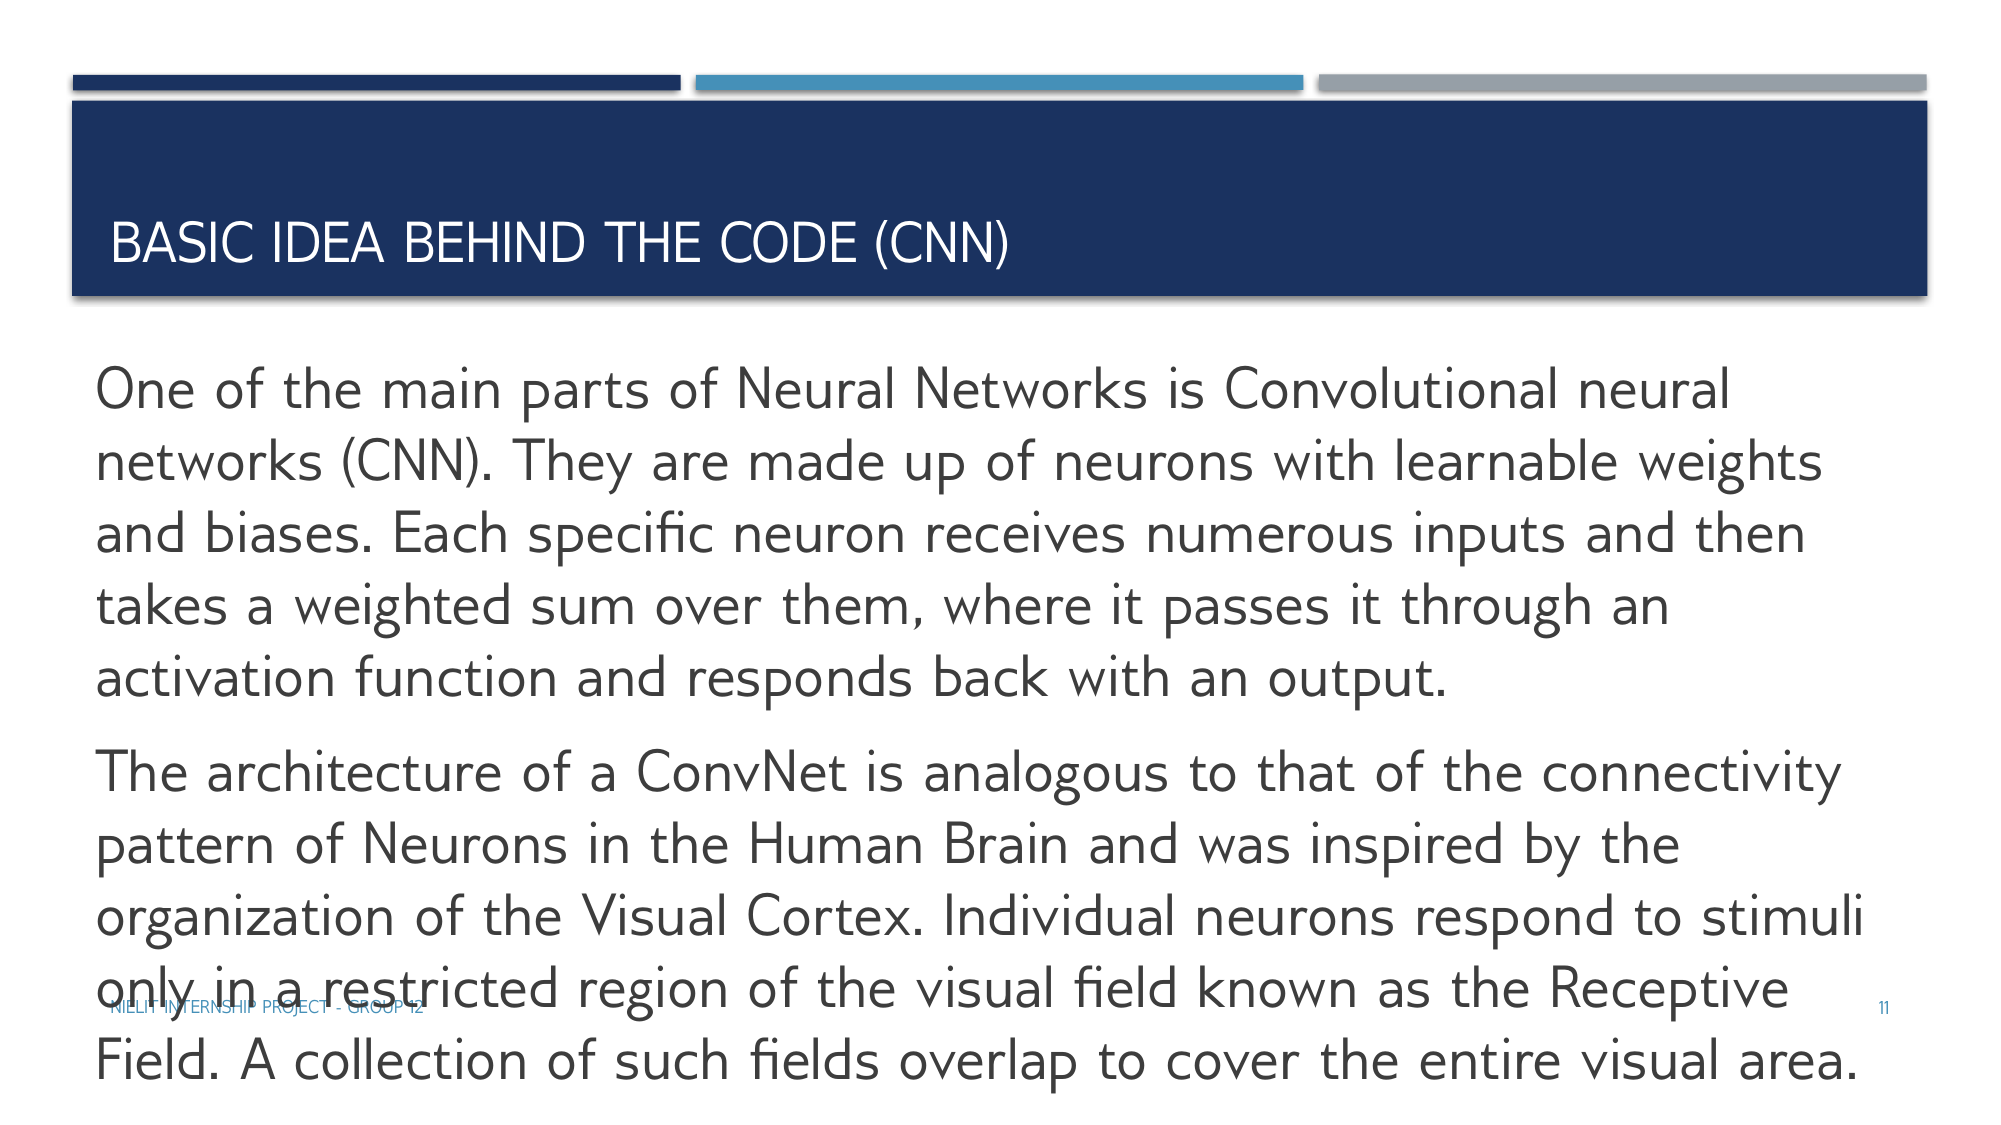

# Basic idea behind the code (CNN)
One of the main parts of Neural Networks is Convolutional neural networks (CNN). They are made up of neurons with learnable weights and biases. Each specific neuron receives numerous inputs and then takes a weighted sum over them, where it passes it through an activation function and responds back with an output.
The architecture of a ConvNet is analogous to that of the connectivity pattern of Neurons in the Human Brain and was inspired by the organization of the Visual Cortex. Individual neurons respond to stimuli only in a restricted region of the visual field known as the Receptive Field. A collection of such fields overlap to cover the entire visual area.

NIELIT Internship Project - GROUP 12
11